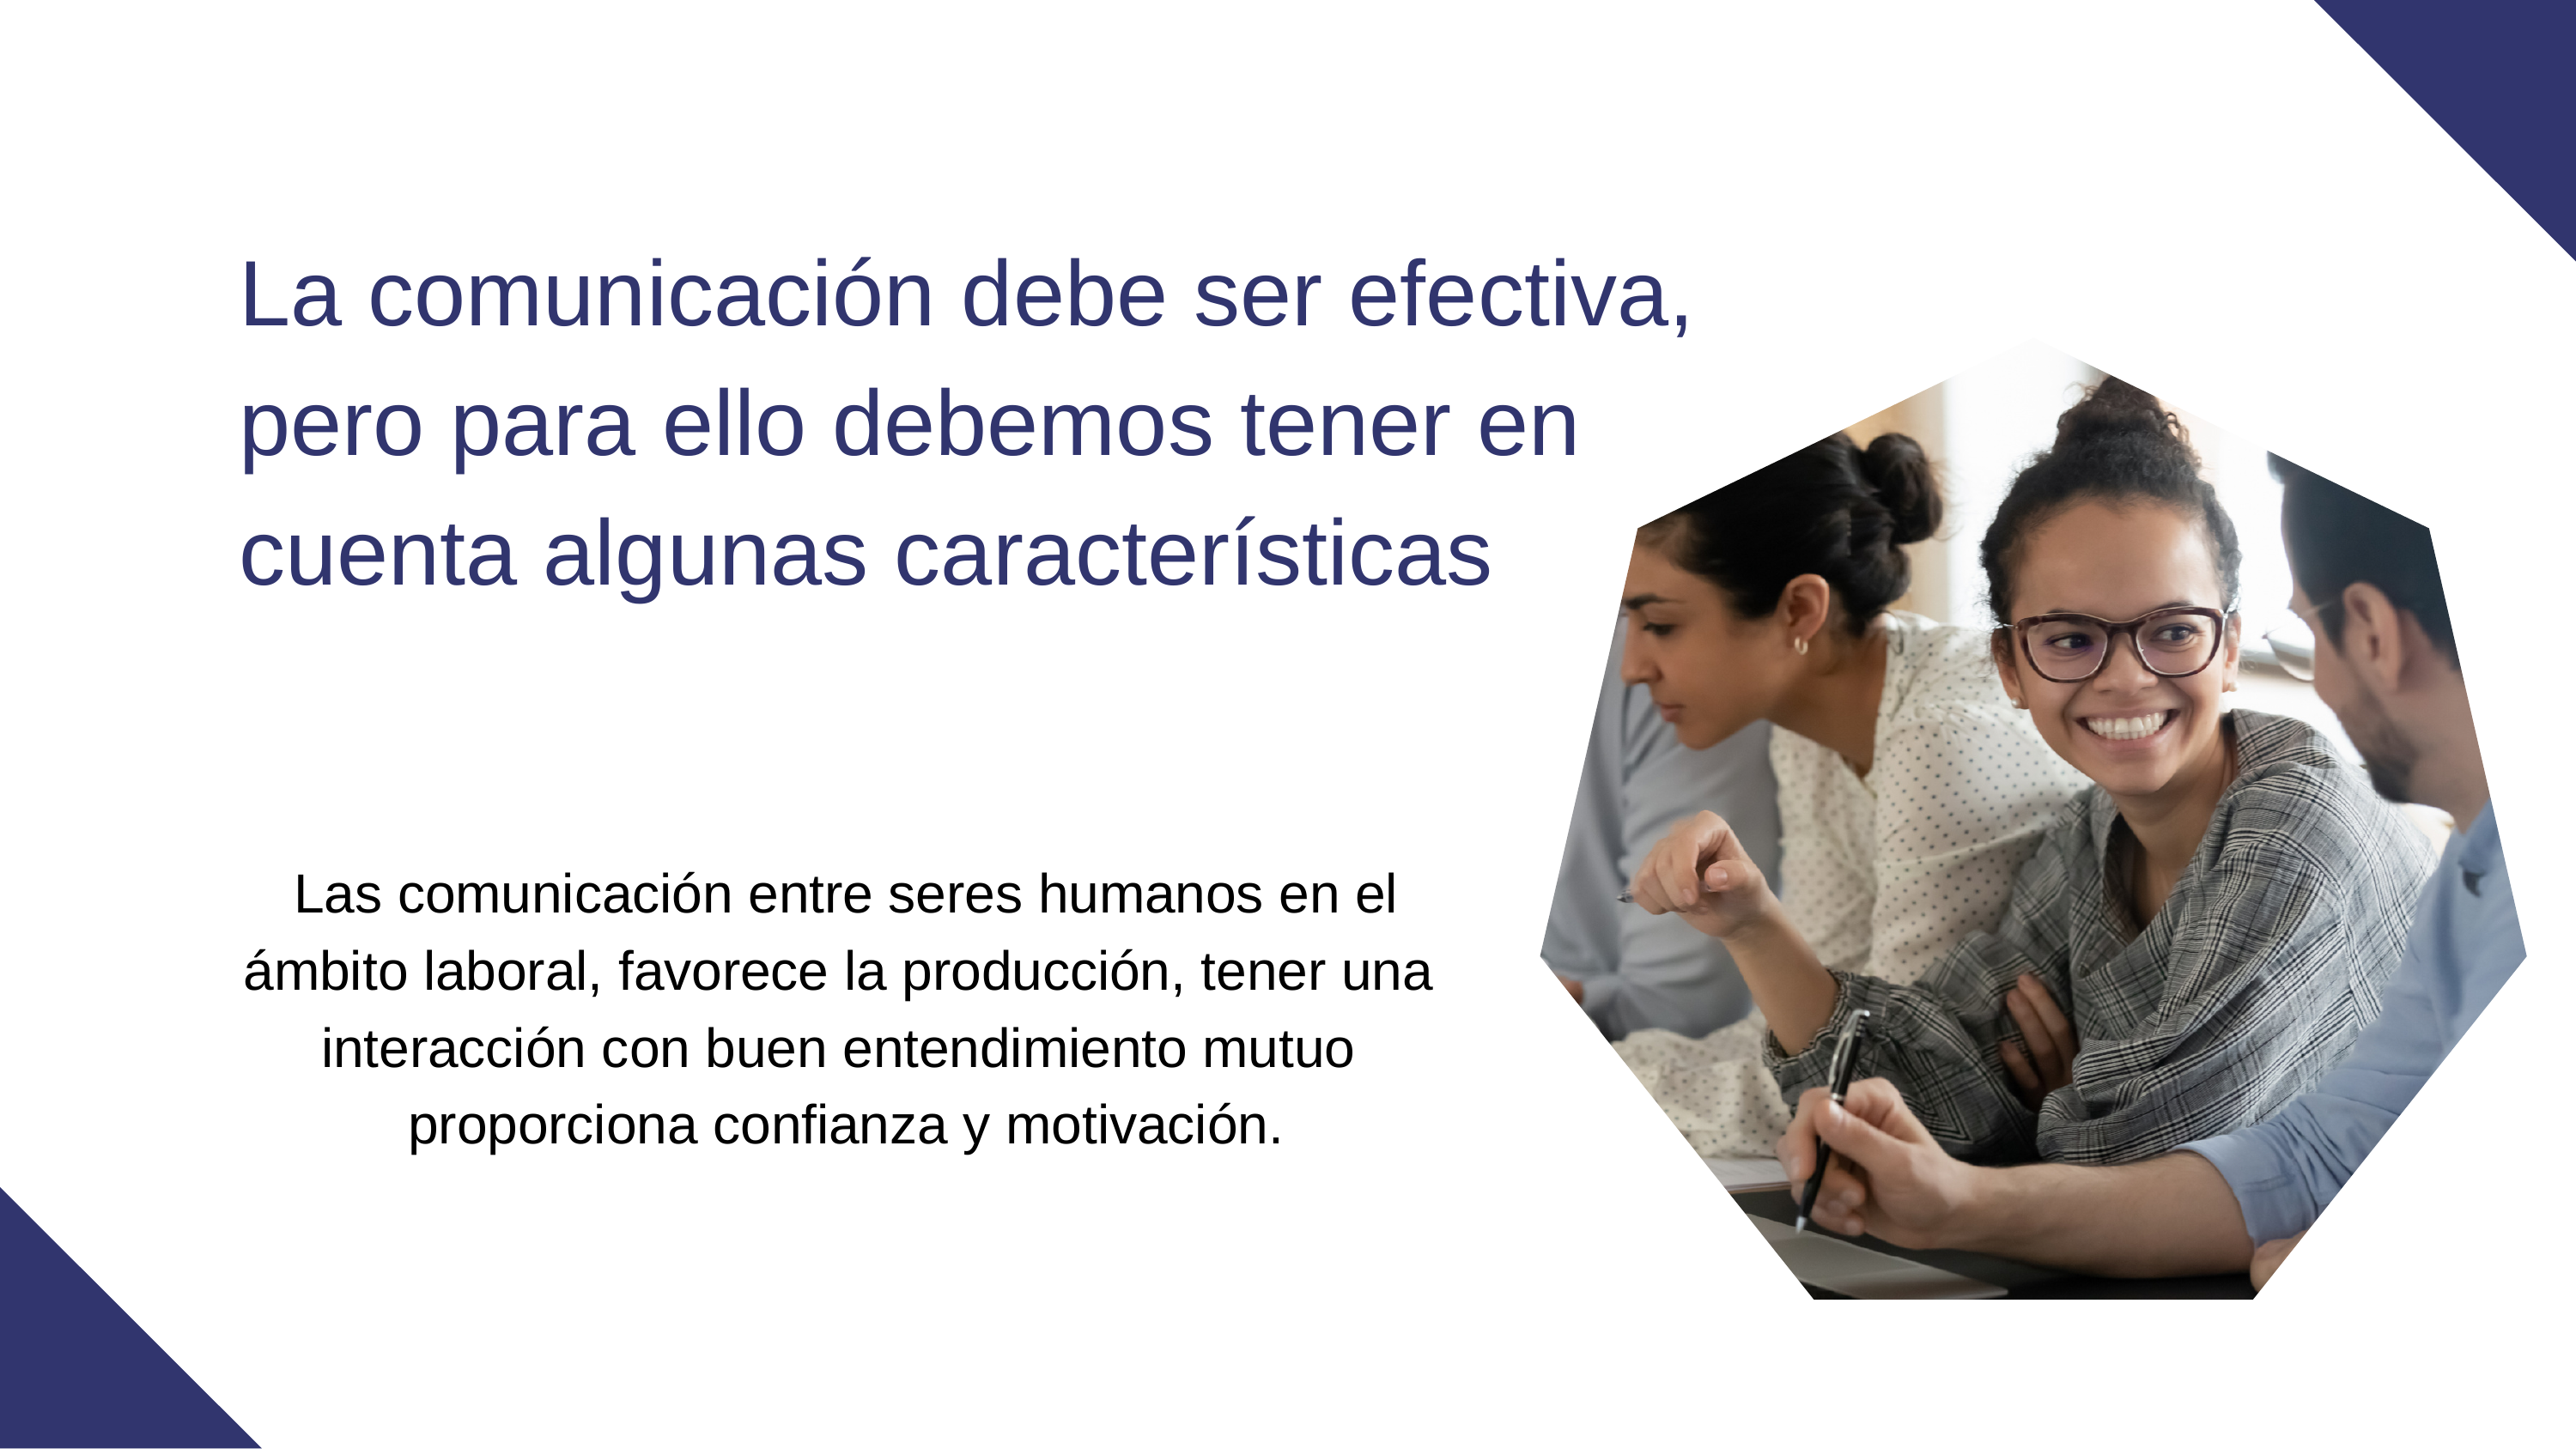

La comunicación debe ser efectiva, pero para ello debemos tener en cuenta algunas características

Las comunicación entre seres humanos en el ámbito laboral, favorece la producción, tener una  interacción con buen entendimiento mutuo  proporciona confianza y motivación.